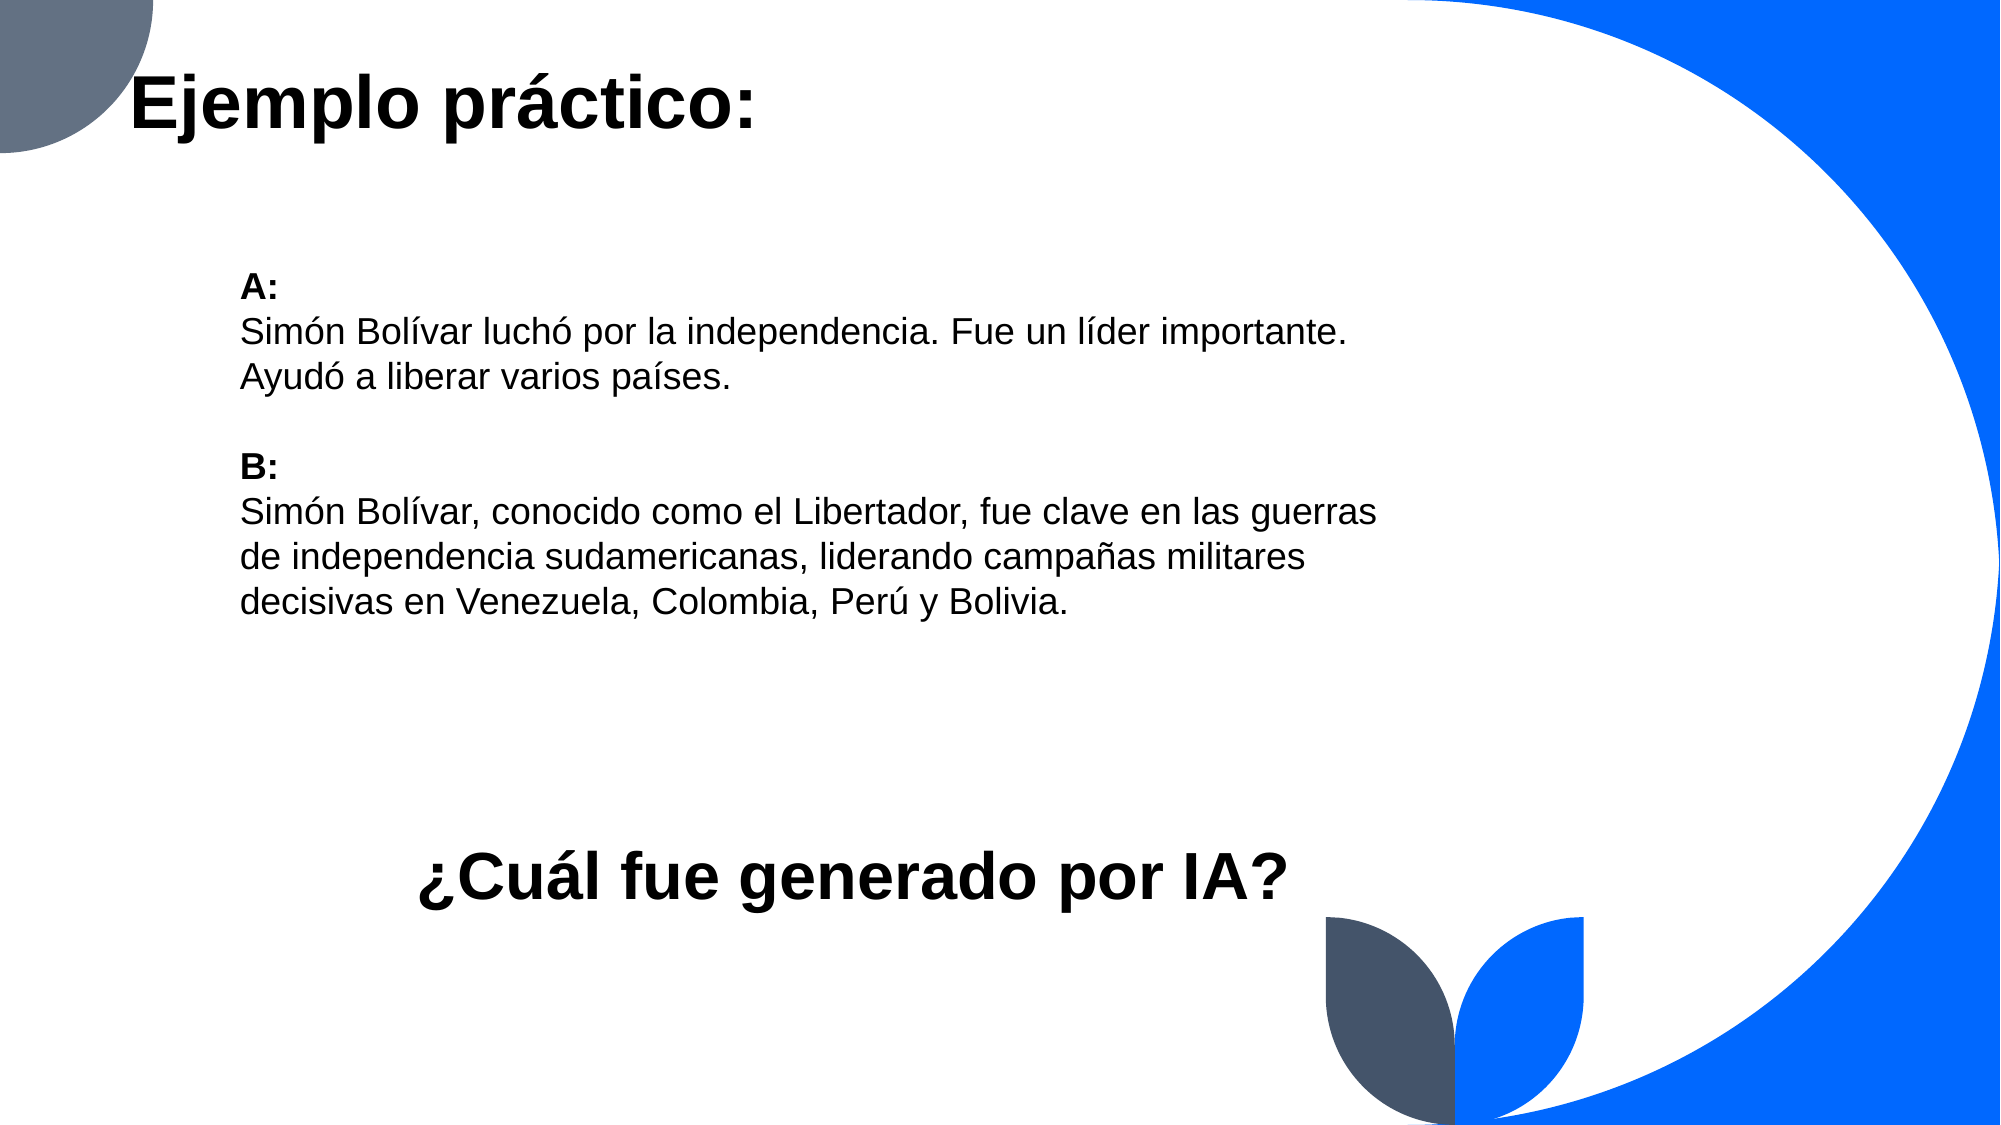

# Ejemplo práctico:
A:
Simón Bolívar luchó por la independencia. Fue un líder importante. Ayudó a liberar varios países.

B:
Simón Bolívar, conocido como el Libertador, fue clave en las guerras de independencia sudamericanas, liderando campañas militares decisivas en Venezuela, Colombia, Perú y Bolivia.
¿Cuál fue generado por IA?